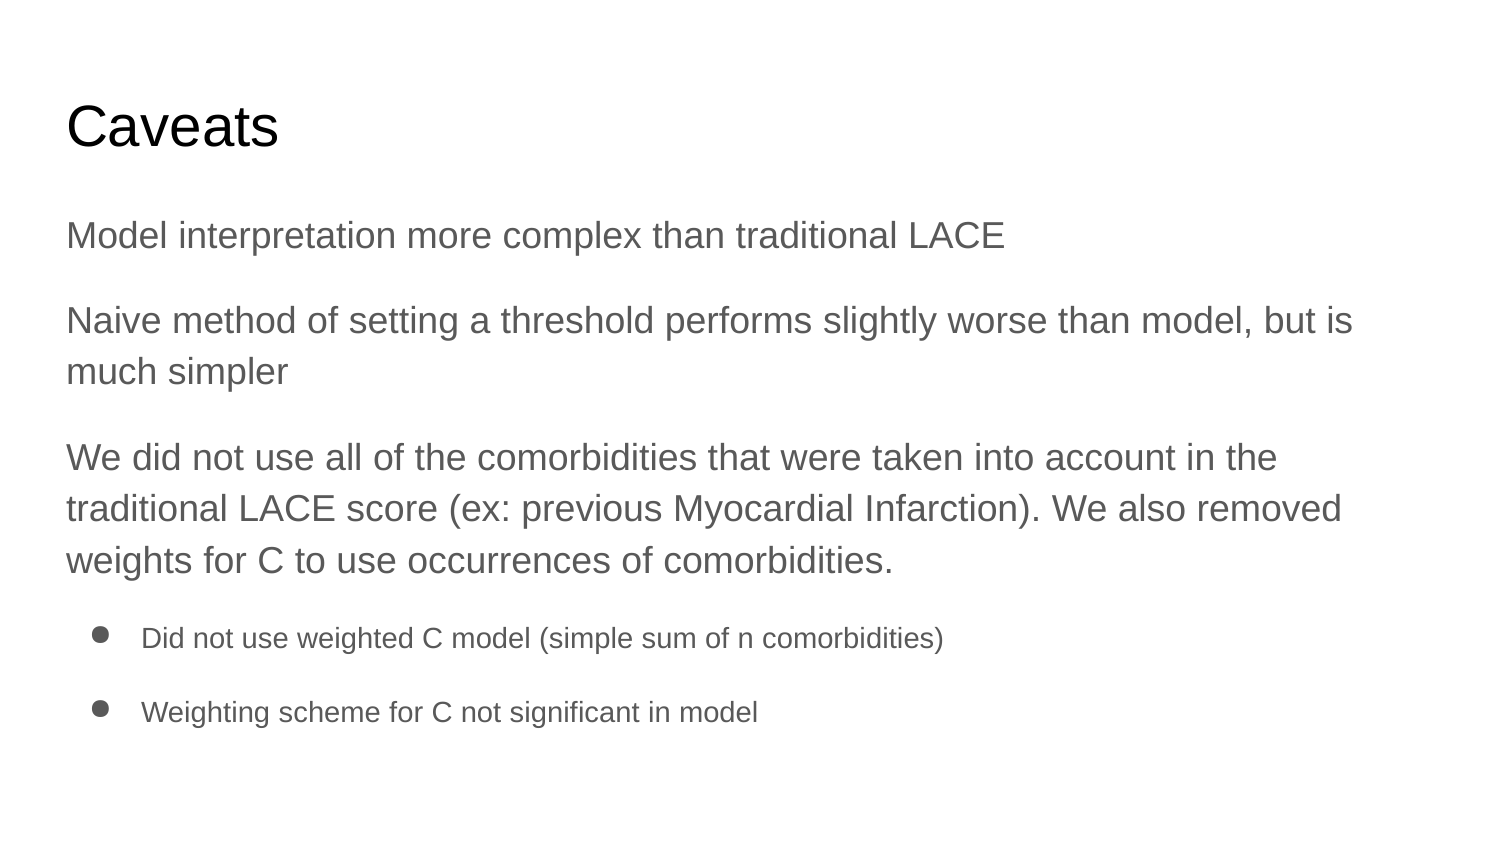

# Caveats
Model interpretation more complex than traditional LACE
Naive method of setting a threshold performs slightly worse than model, but is much simpler
We did not use all of the comorbidities that were taken into account in the traditional LACE score (ex: previous Myocardial Infarction). We also removed weights for C to use occurrences of comorbidities.
Did not use weighted C model (simple sum of n comorbidities)
Weighting scheme for C not significant in model